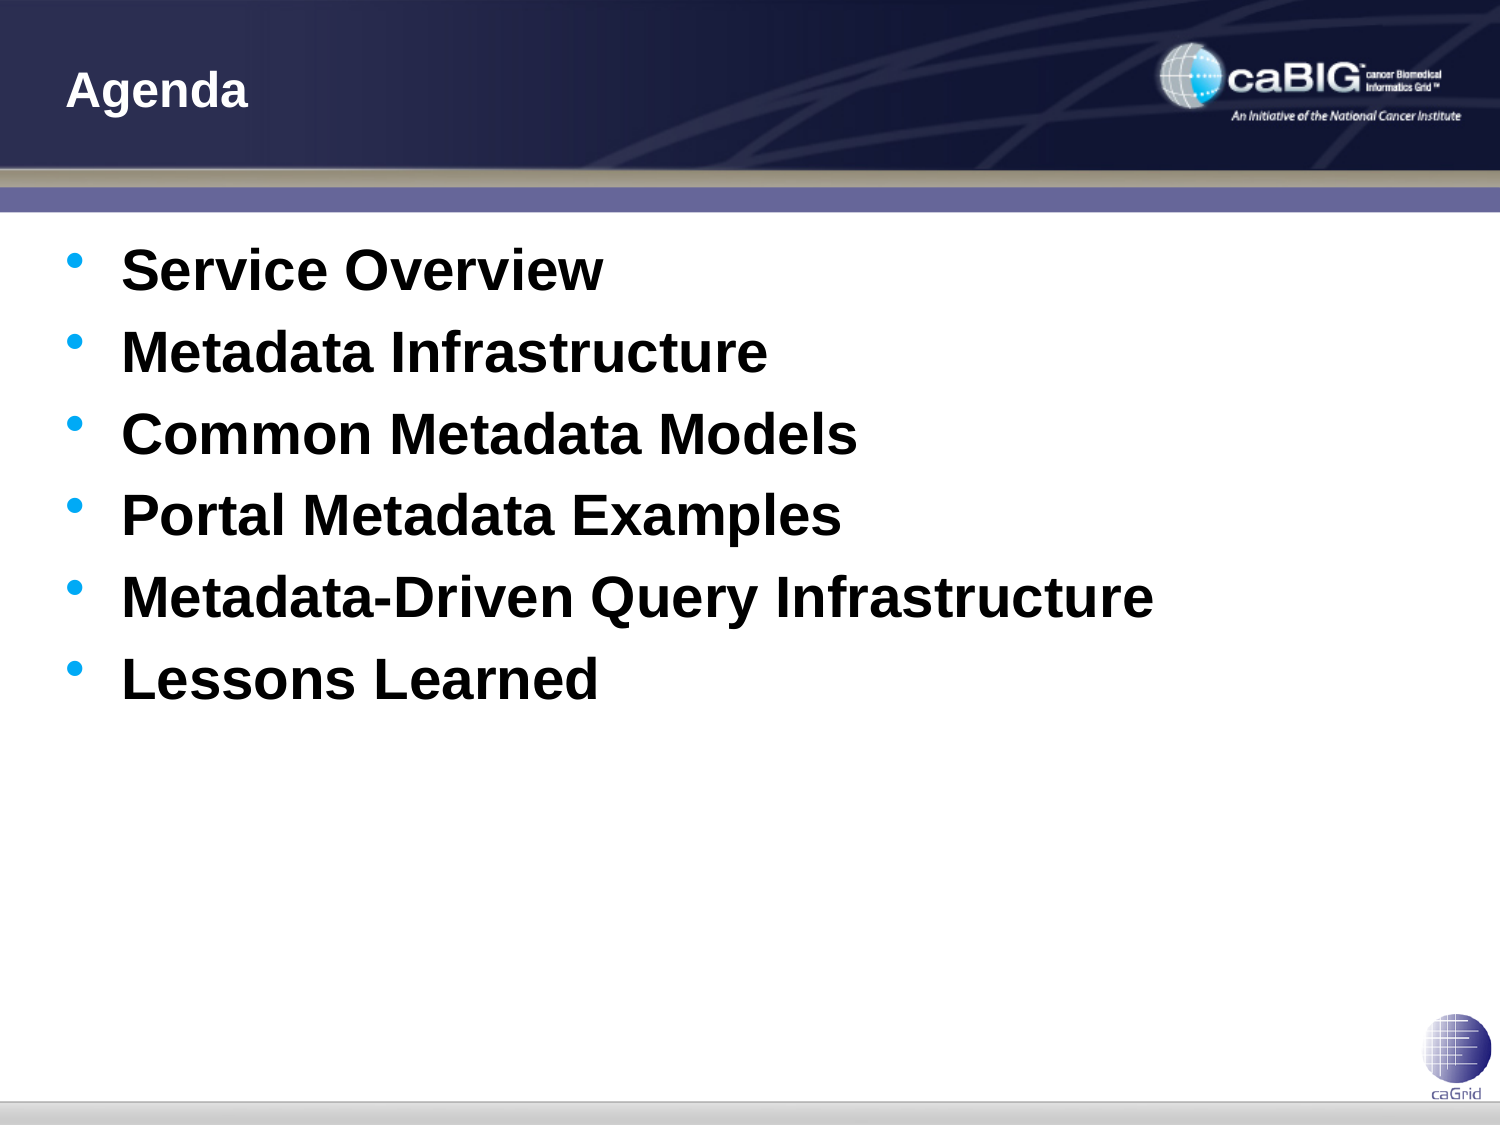

# Agenda
Service Overview
Metadata Infrastructure
Common Metadata Models
Portal Metadata Examples
Metadata-Driven Query Infrastructure
Lessons Learned